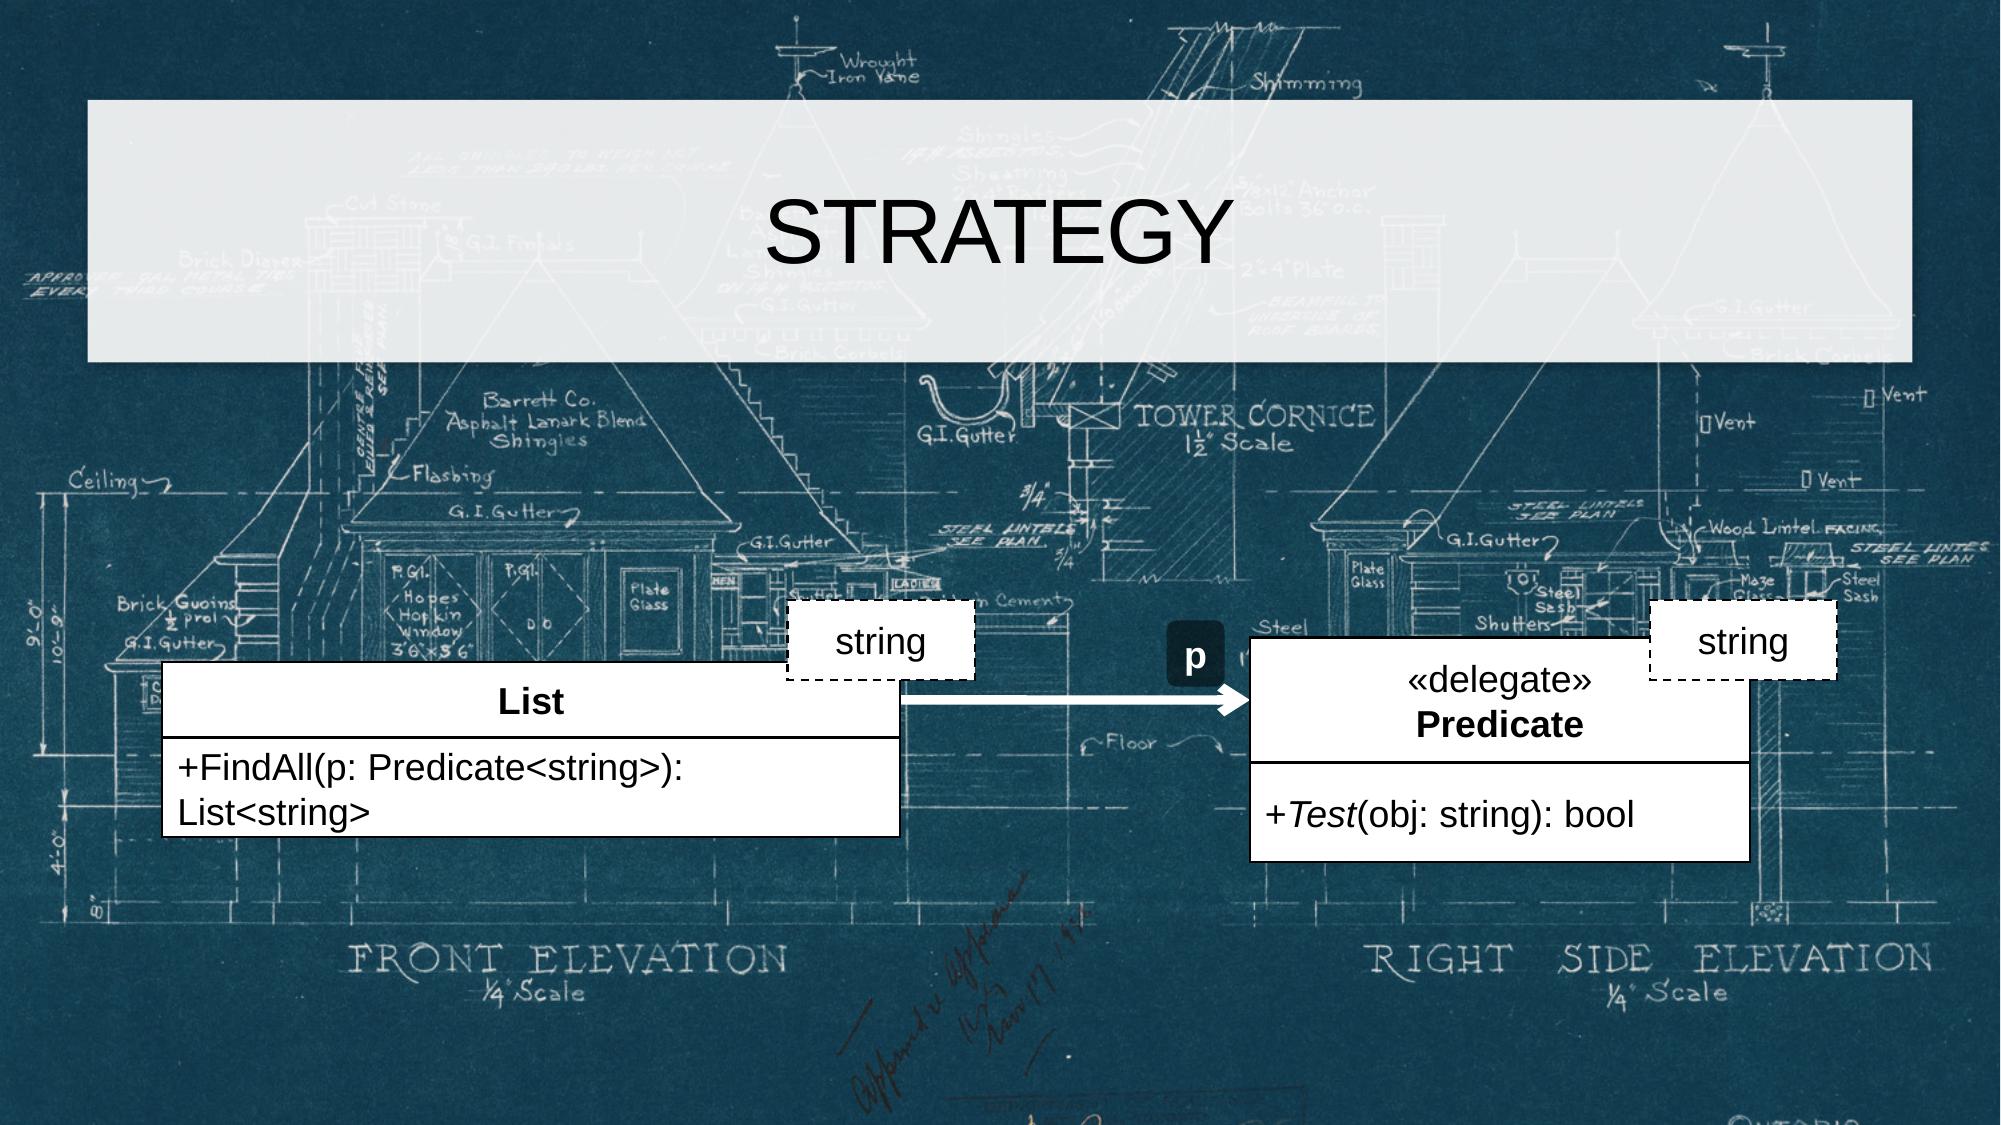

# Strategy
string
List
+FindAll(p: Predicate<string>): List<string>
string
«delegate»
Predicate
+Test(obj: string): bool
p